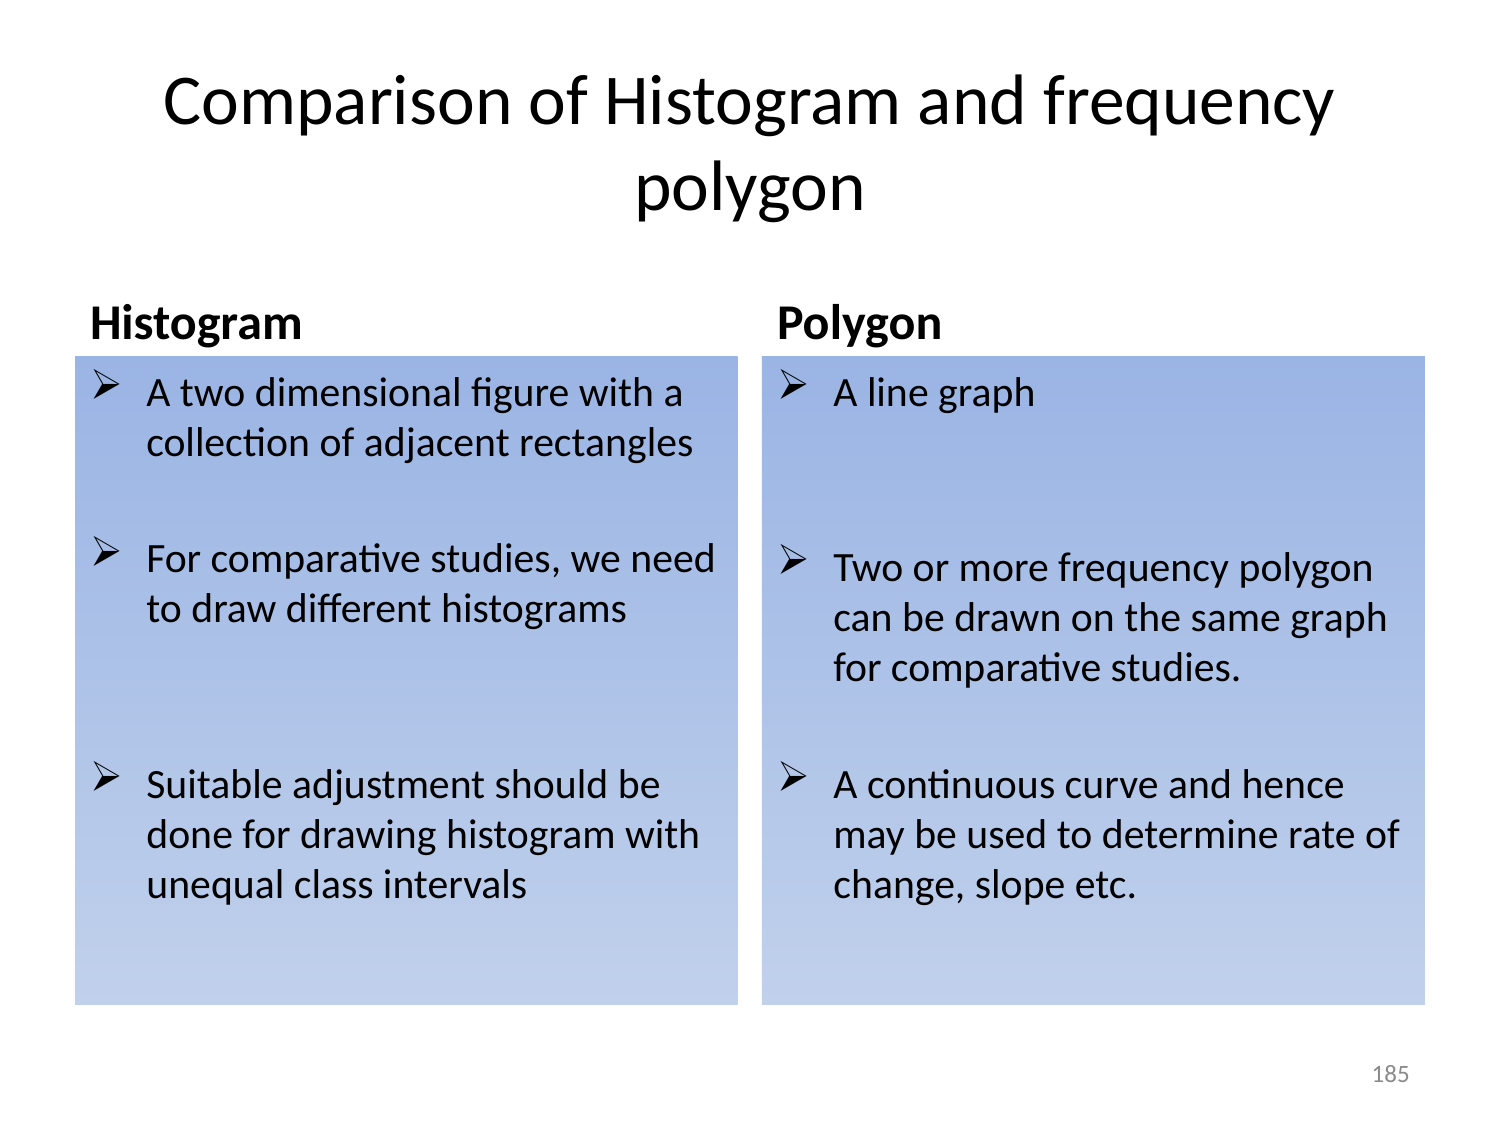

# Comparison of Histogram and frequency polygon
Histogram
Polygon
A two dimensional figure with a collection of adjacent rectangles

For comparative studies, we need to draw different histograms

Suitable adjustment should be done for drawing histogram with unequal class intervals

A line graph

Two or more frequency polygon can be drawn on the same graph for comparative studies.

A continuous curve and hence may be used to determine rate of change, slope etc.
185